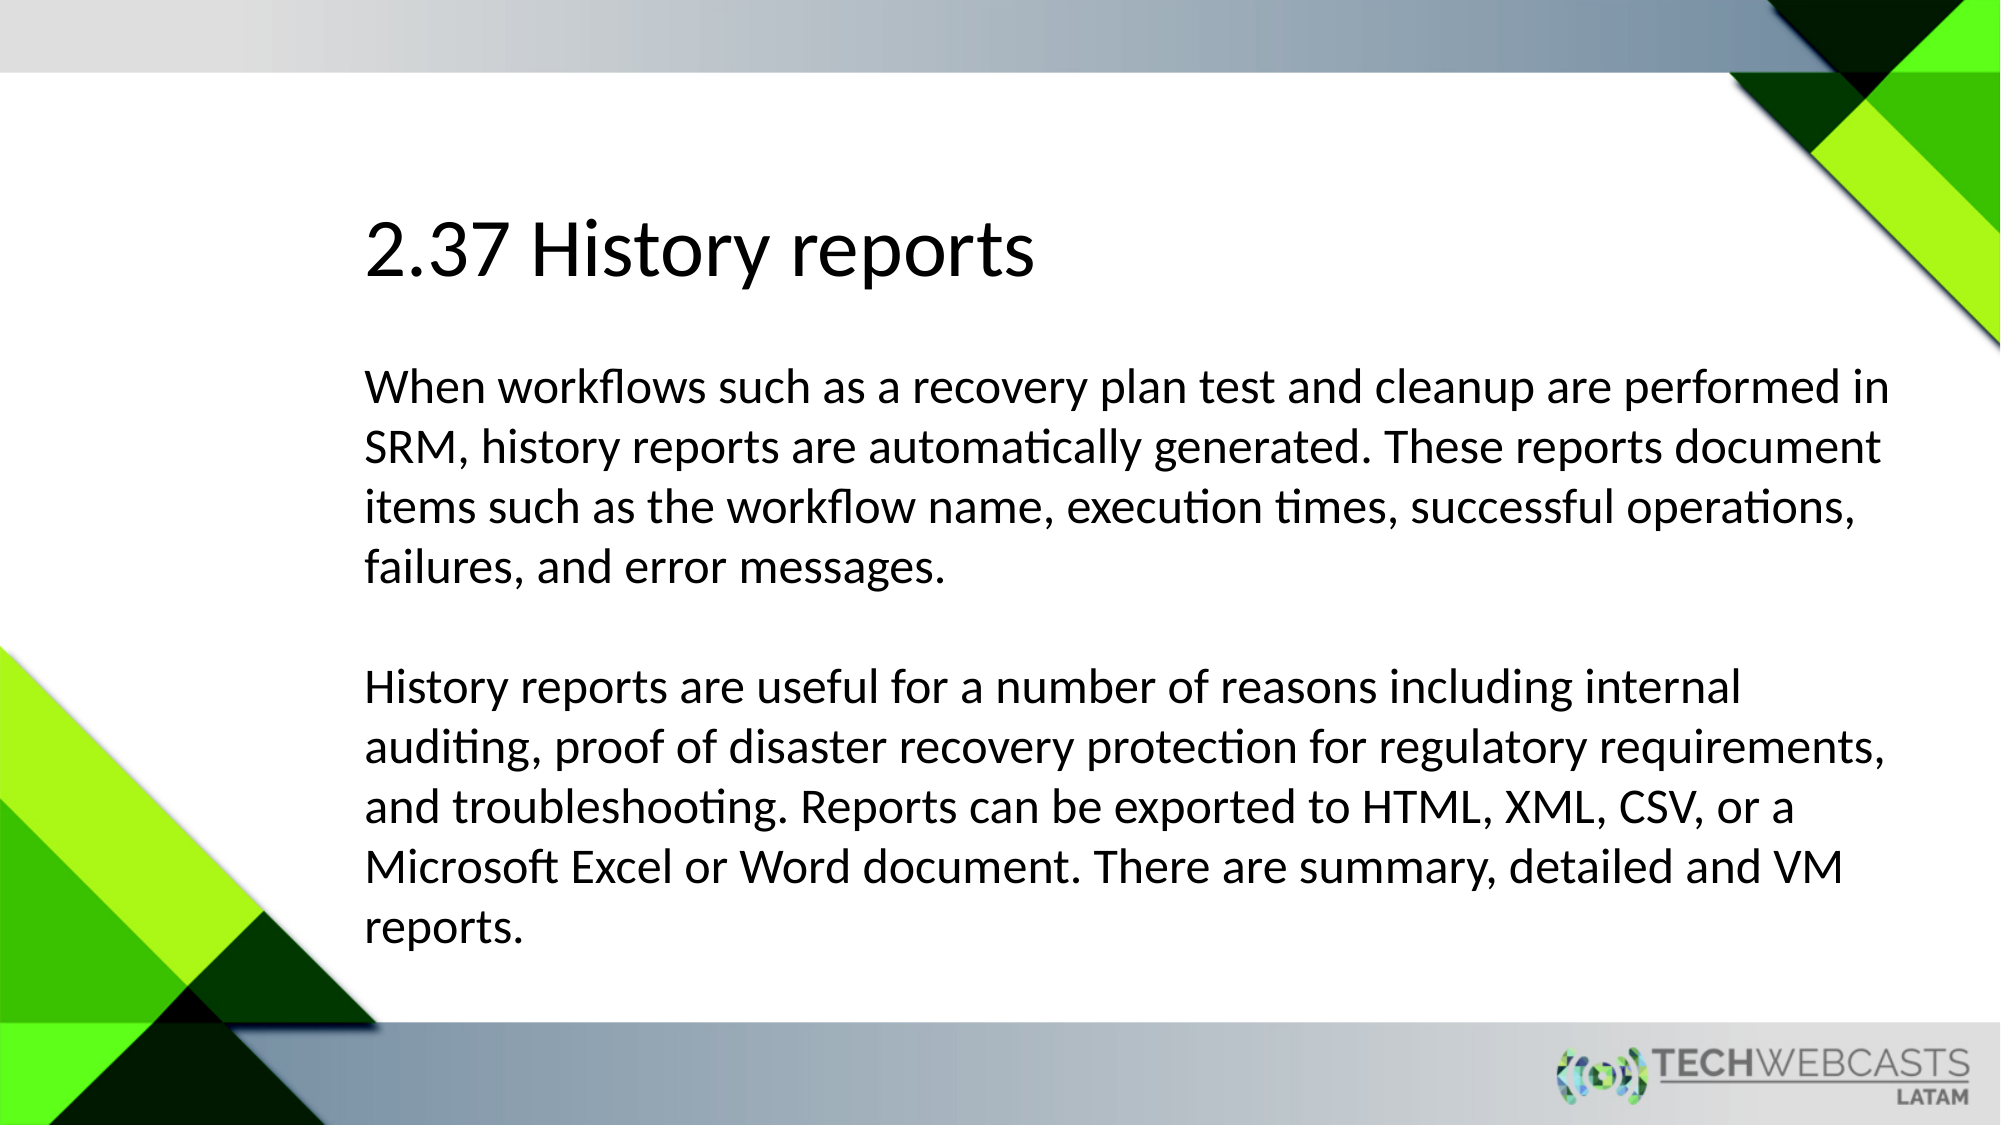

2.37 History reports

When workflows such as a recovery plan test and cleanup are performed in SRM, history reports are automatically generated. These reports document items such as the workflow name, execution times, successful operations, failures, and error messages.

History reports are useful for a number of reasons including internal auditing, proof of disaster recovery protection for regulatory requirements, and troubleshooting. Reports can be exported to HTML, XML, CSV, or a Microsoft Excel or Word document. There are summary, detailed and VM reports.